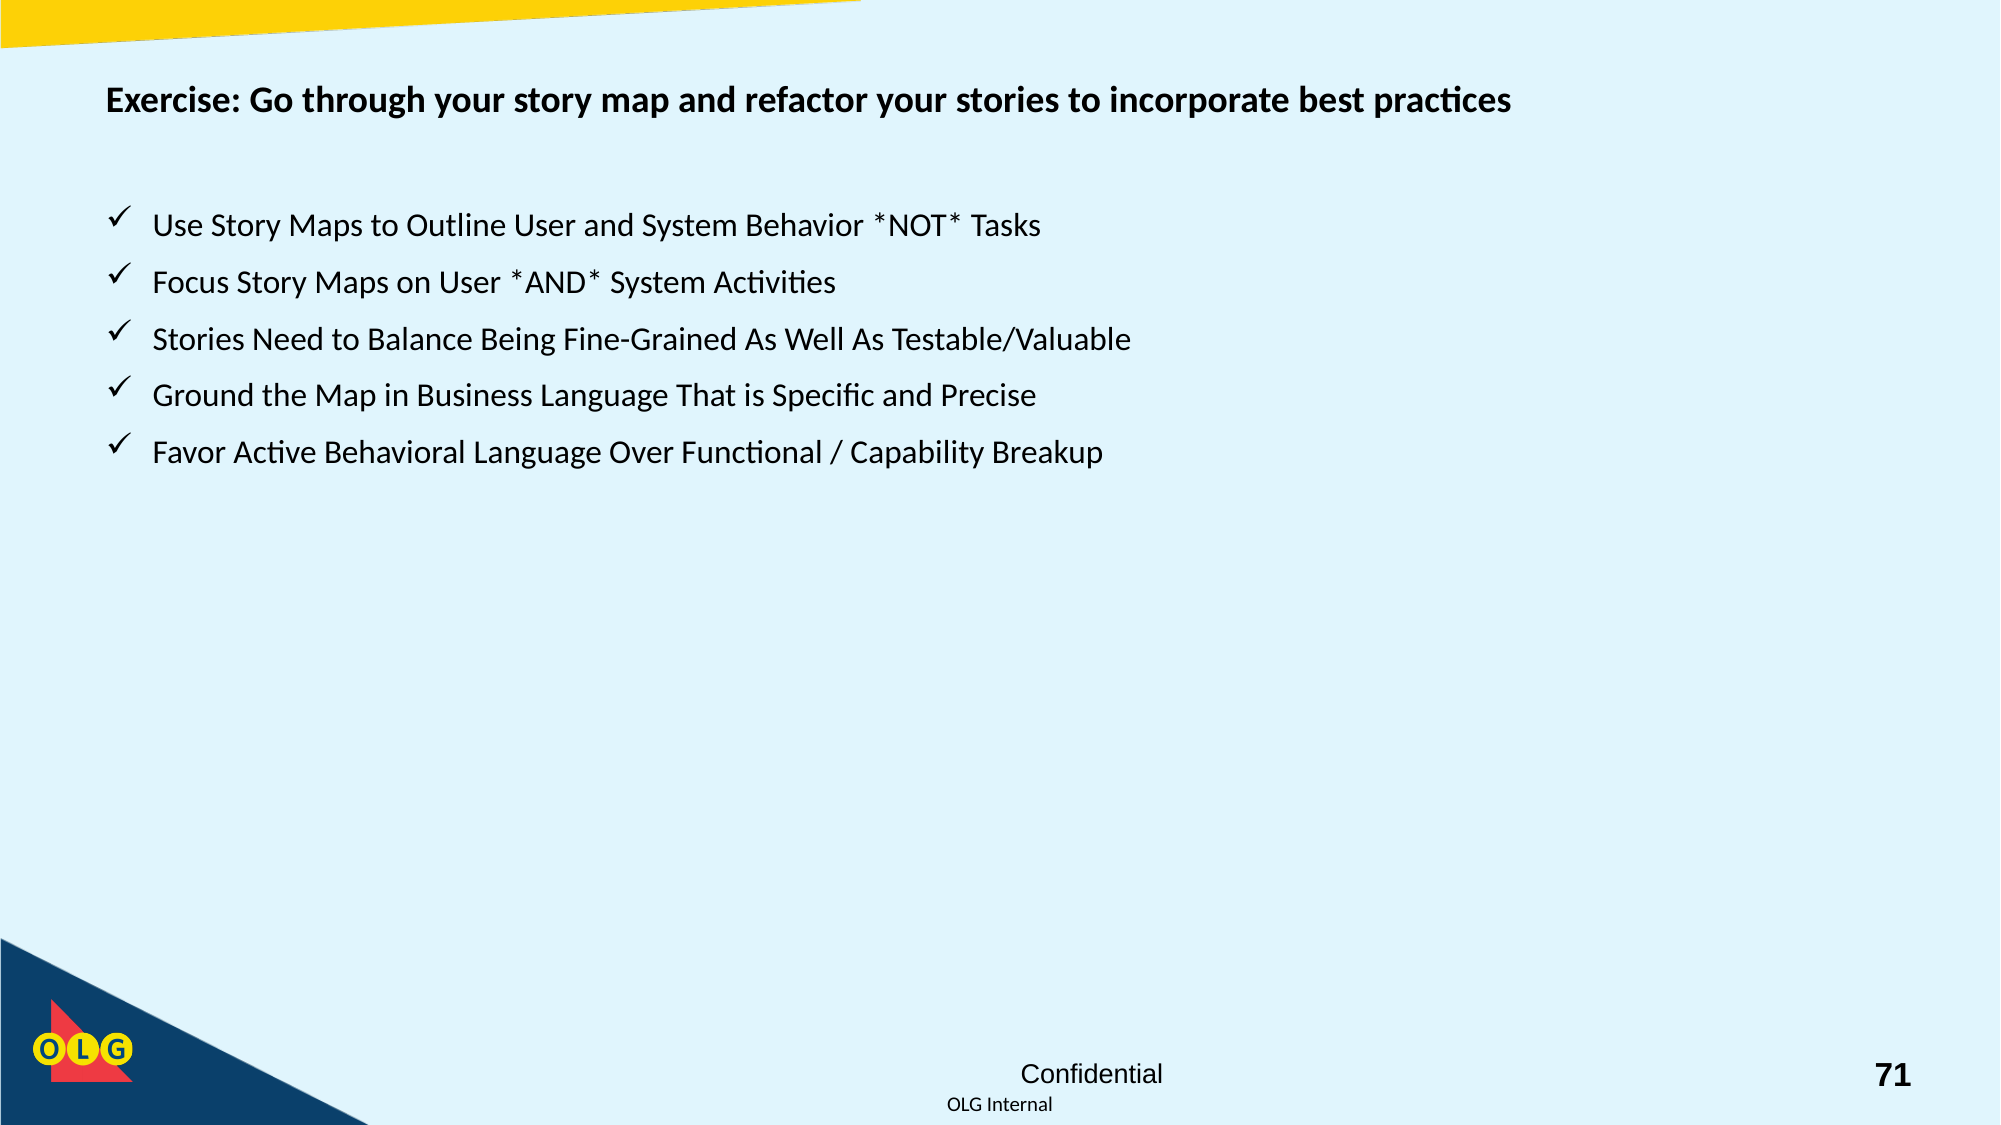

# Exercise: Go through your story map and refactor your stories to incorporate best practices
Use Story Maps to Outline User and System Behavior *NOT* Tasks
Focus Story Maps on User *AND* System Activities
Stories Need to Balance Being Fine-Grained As Well As Testable/Valuable
Ground the Map in Business Language That is Specific and Precise
Favor Active Behavioral Language Over Functional / Capability Breakup

Confidential
71